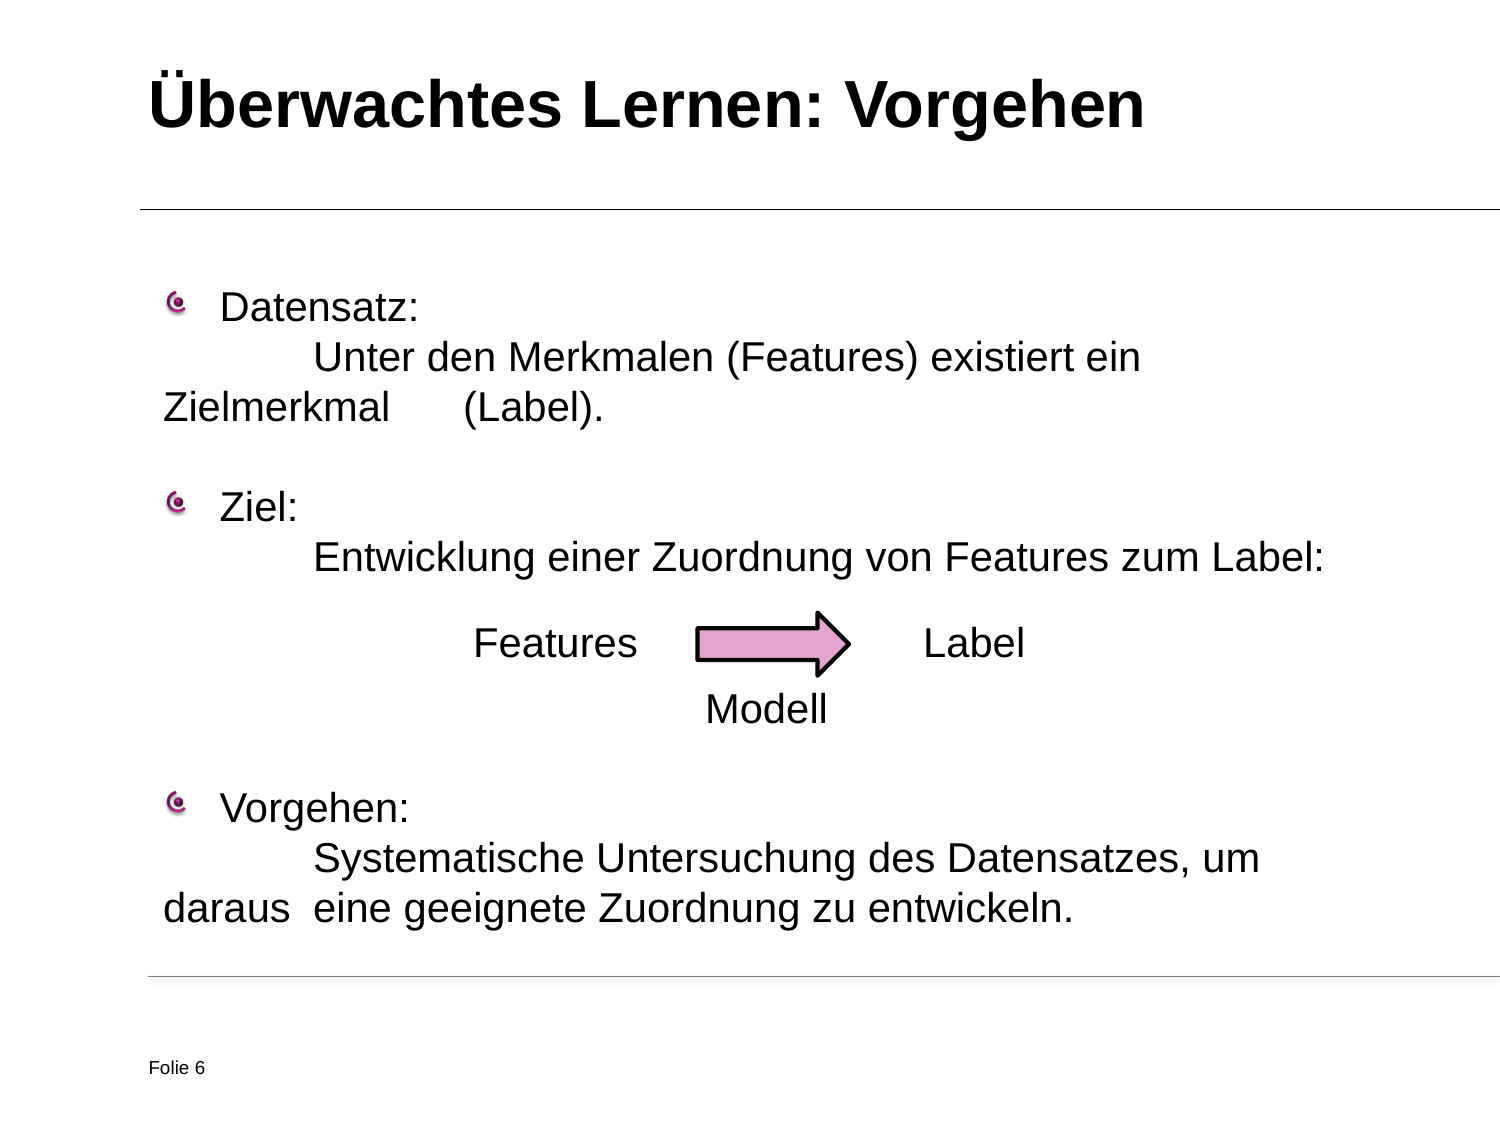

# Überwachtes Lernen: Vorgehen
Datensatz:
	Unter den Merkmalen (Features) existiert ein Zielmerkmal 	(Label).

Ziel:
	Entwicklung einer Zuordnung von Features zum Label:

Vorgehen:
	Systematische Untersuchung des Datensatzes, um daraus 	eine geeignete Zuordnung zu entwickeln.

Features		Label
   Modell
Folie 6